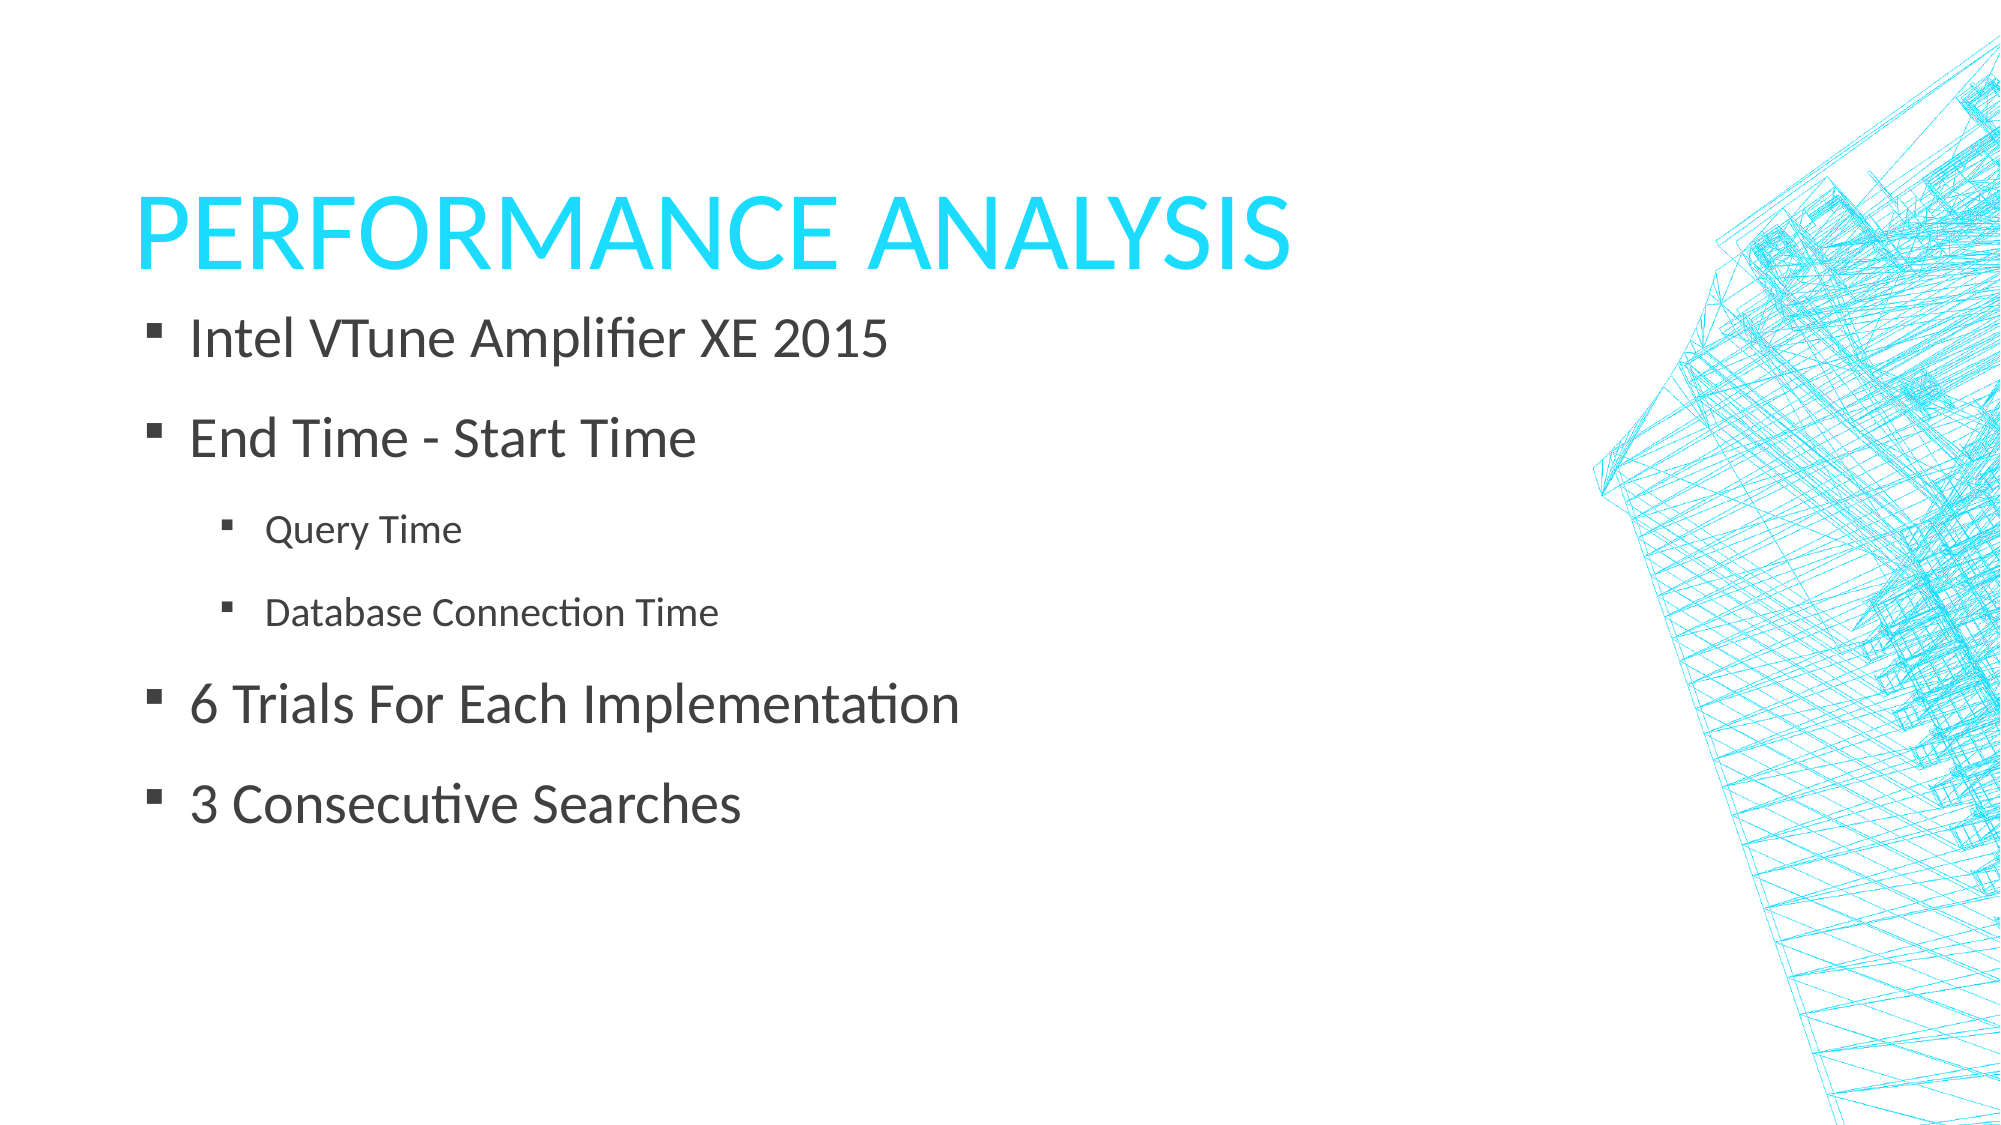

# PERFORMANCE ANALYSIS
Intel VTune Amplifier XE 2015
End Time - Start Time
Query Time
Database Connection Time
6 Trials For Each Implementation
3 Consecutive Searches